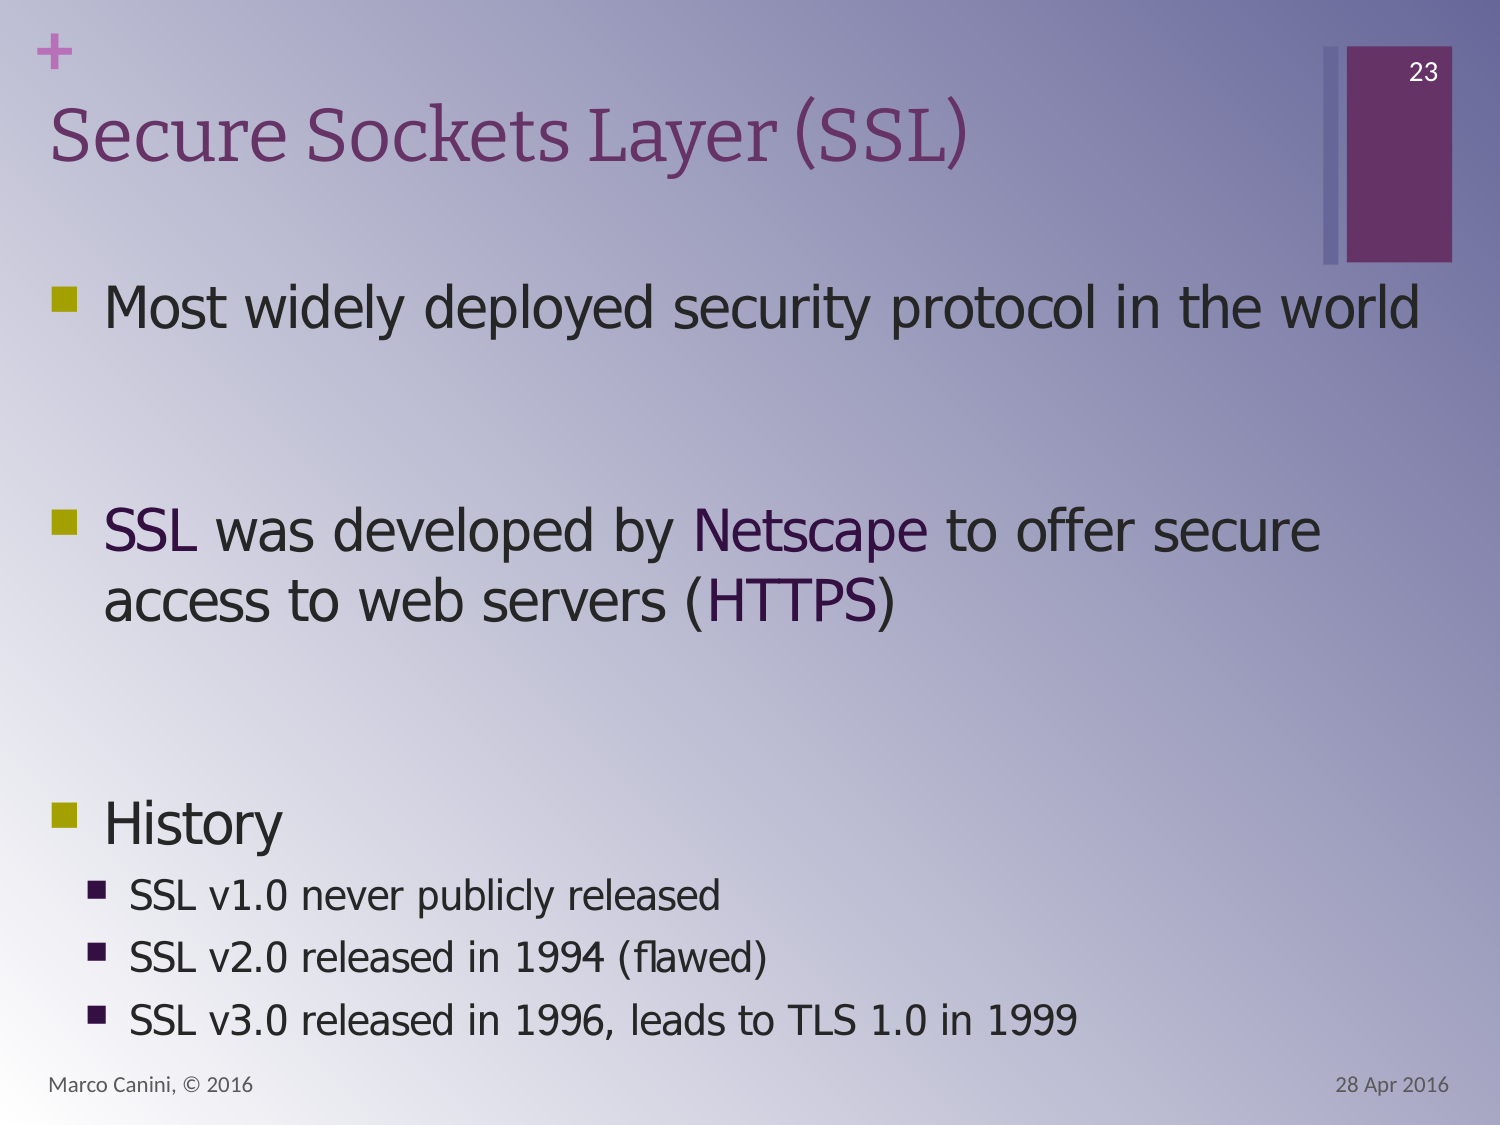

23
# Secure Sockets Layer (SSL)
Most widely deployed security protocol in the world

SSL was developed by Netscape to offer secure access to web servers (HTTPS)

History
SSL v1.0 never publicly released
SSL v2.0 released in 1994 (flawed)
SSL v3.0 released in 1996, leads to TLS 1.0 in 1999
Marco Canini, © 2016
28 Apr 2016